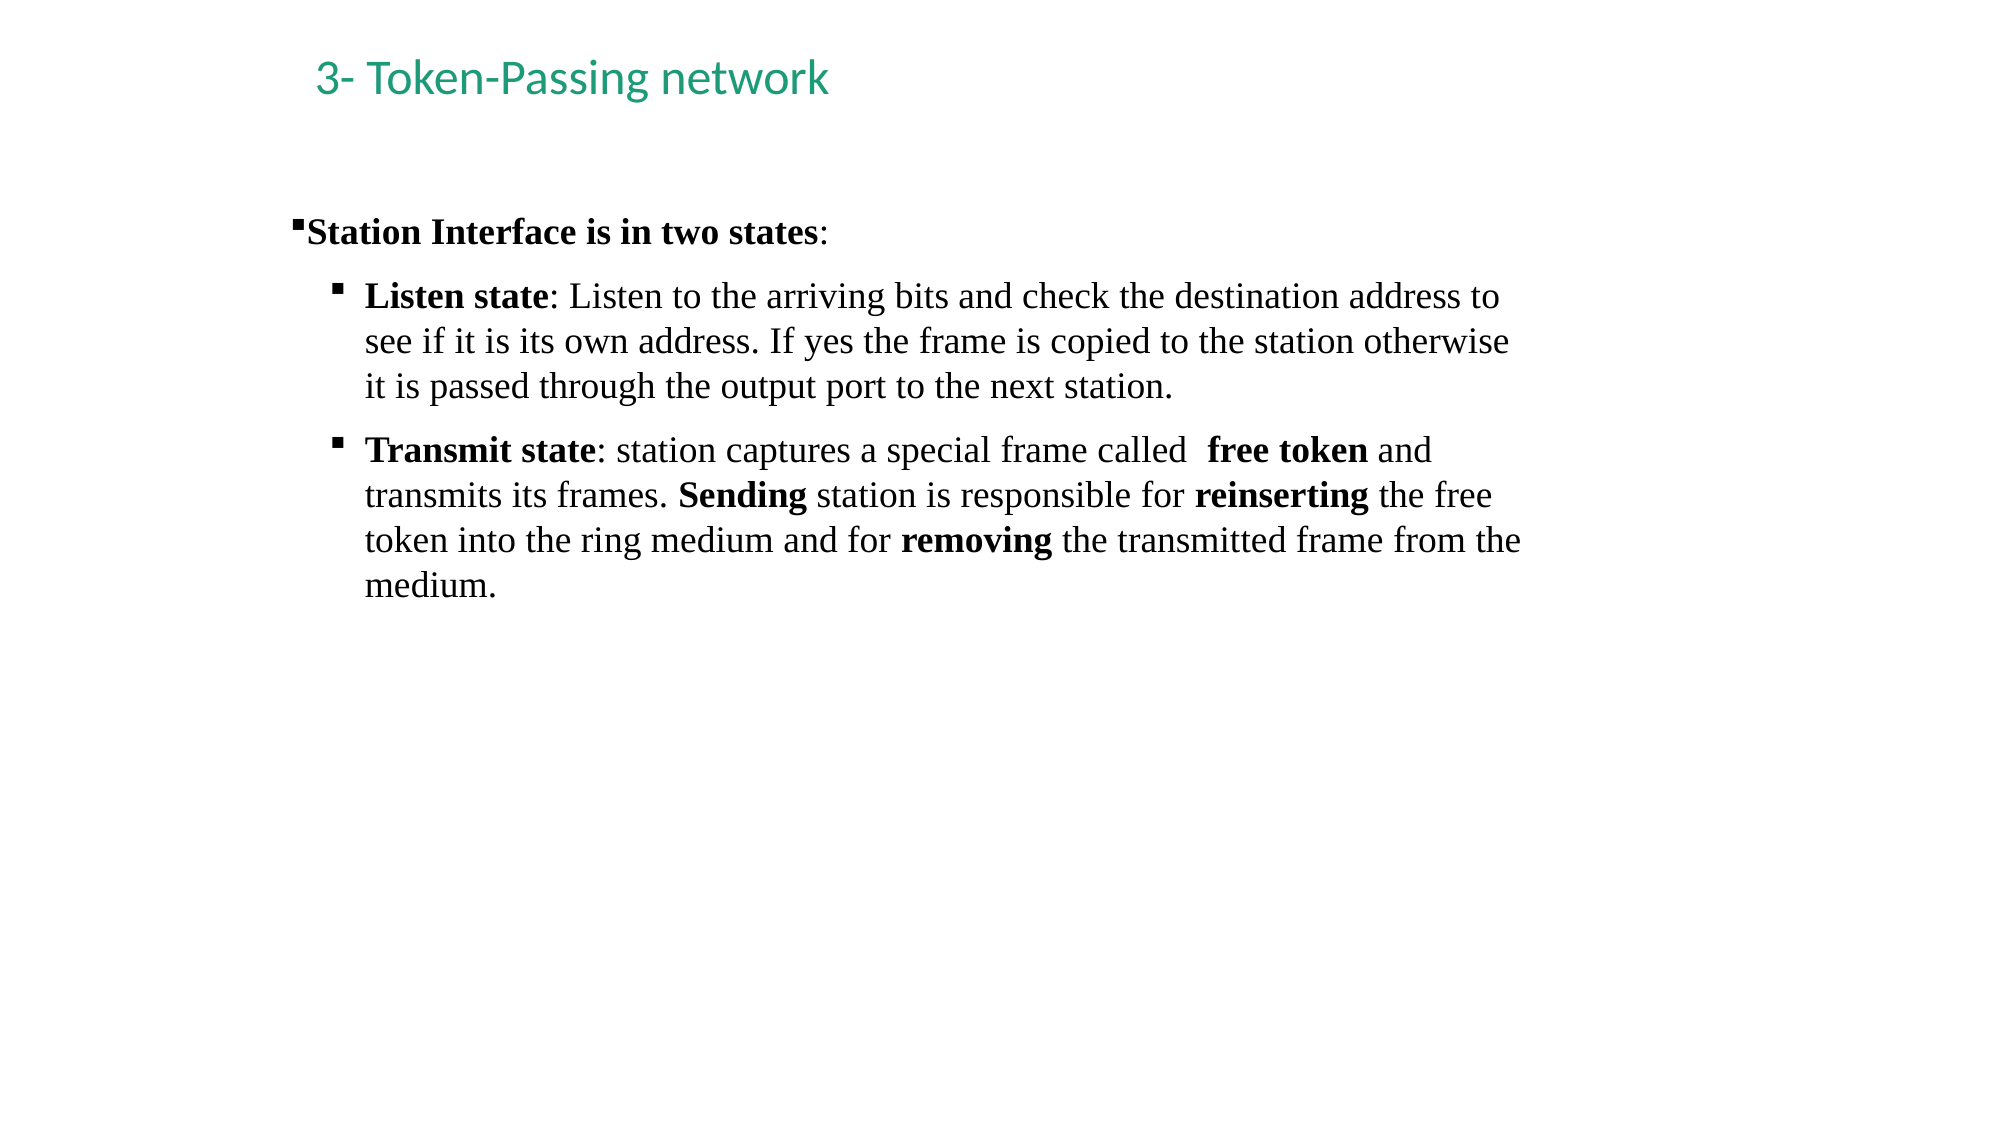

3- Token-Passing network
Station Interface is in two states:
Listen state: Listen to the arriving bits and check the destination address to see if it is its own address. If yes the frame is copied to the station otherwise it is passed through the output port to the next station.
Transmit state: station captures a special frame called  free token and transmits its frames. Sending station is responsible for reinserting the free token into the ring medium and for removing the transmitted frame from the medium.